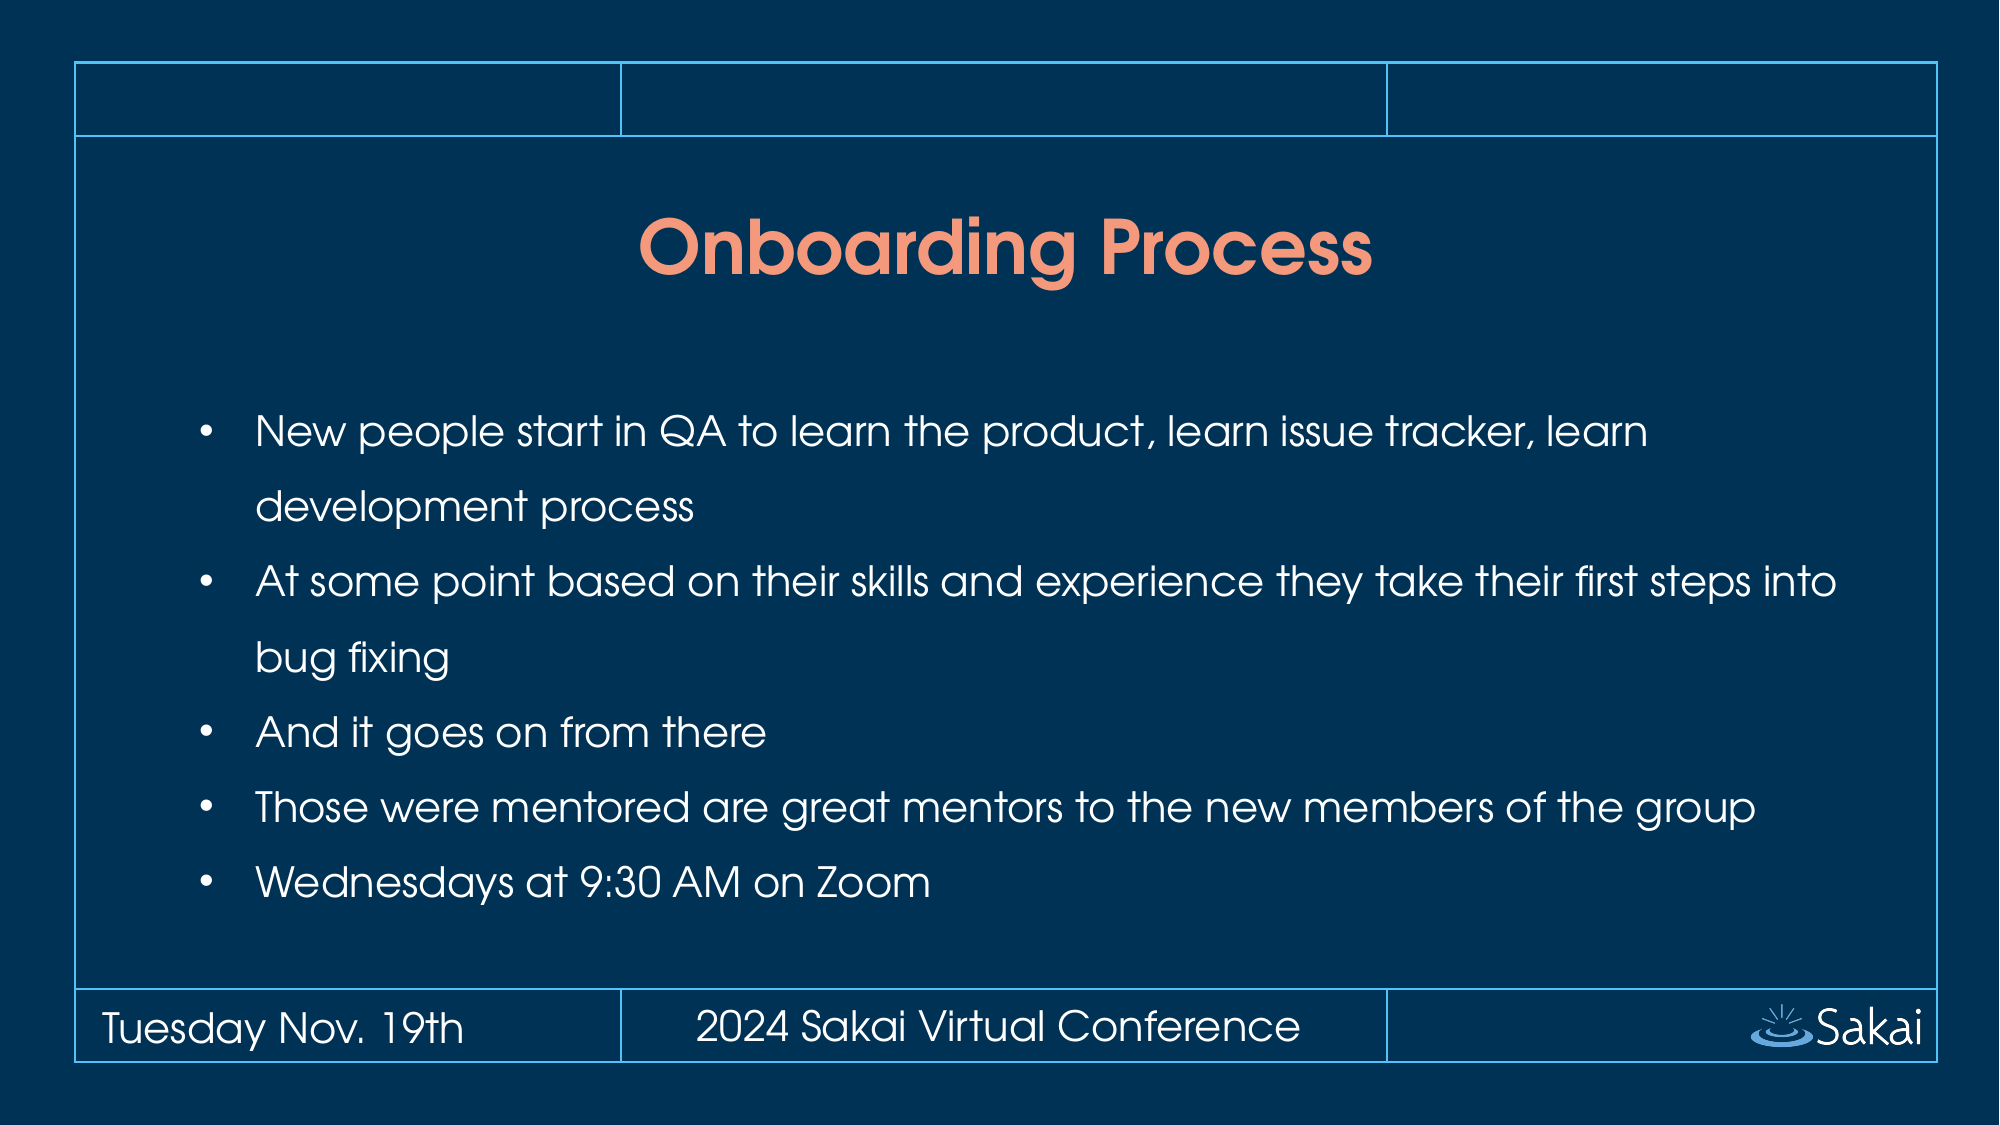

# Onboarding Process
New people start in QA to learn the product, learn issue tracker, learn development process
At some point based on their skills and experience they take their first steps into bug fixing
And it goes on from there
Those were mentored are great mentors to the new members of the group
Wednesdays at 9:30 AM on Zoom
2024 Sakai Virtual Conference
Tuesday Nov. 19th